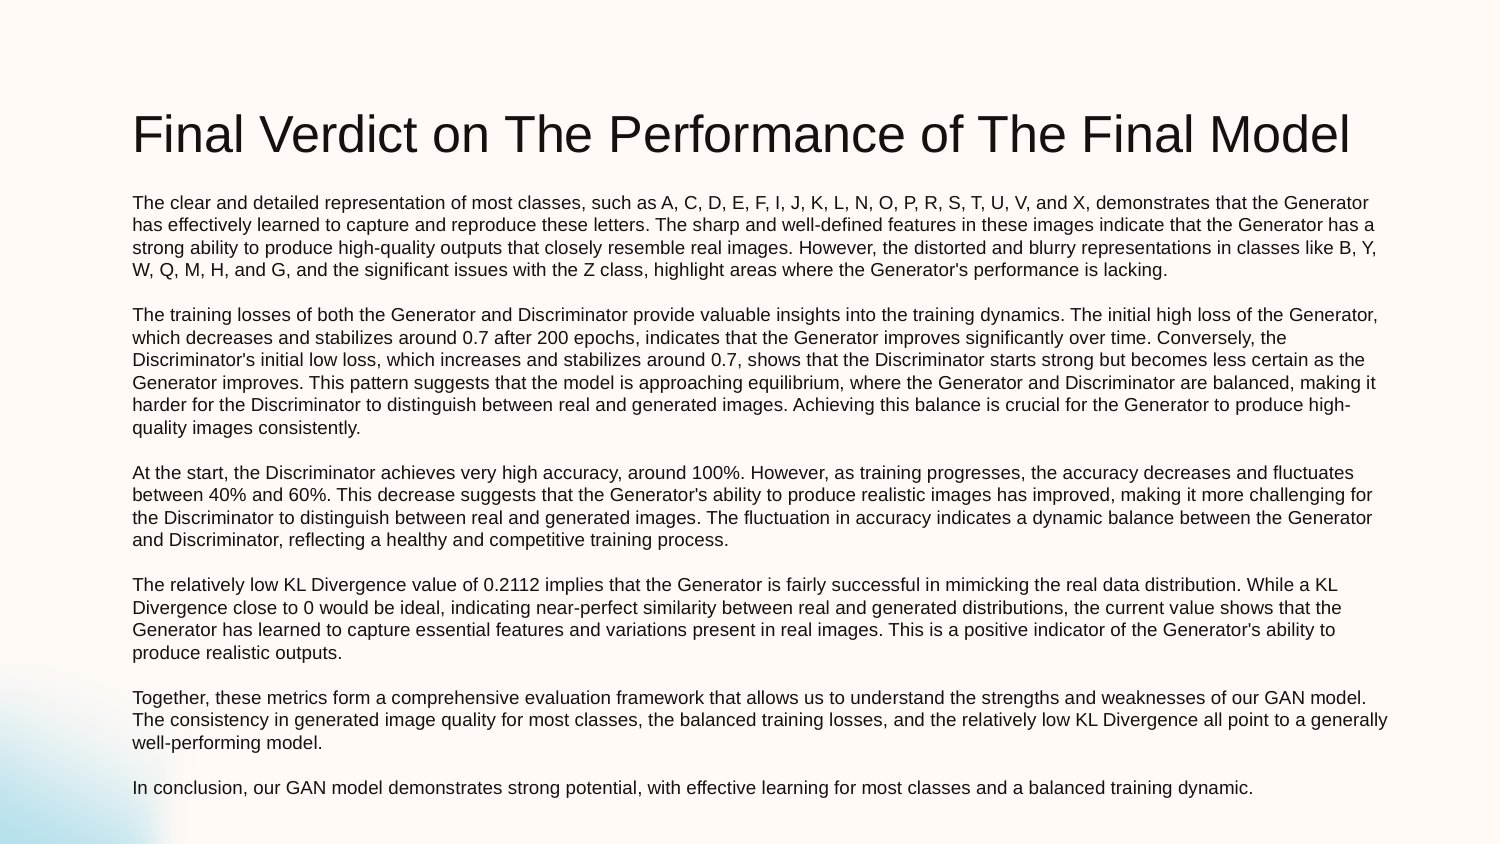

# Final Verdict on The Performance of The Final Model
The clear and detailed representation of most classes, such as A, C, D, E, F, I, J, K, L, N, O, P, R, S, T, U, V, and X, demonstrates that the Generator has effectively learned to capture and reproduce these letters. The sharp and well-defined features in these images indicate that the Generator has a strong ability to produce high-quality outputs that closely resemble real images. However, the distorted and blurry representations in classes like B, Y, W, Q, M, H, and G, and the significant issues with the Z class, highlight areas where the Generator's performance is lacking.

The training losses of both the Generator and Discriminator provide valuable insights into the training dynamics. The initial high loss of the Generator, which decreases and stabilizes around 0.7 after 200 epochs, indicates that the Generator improves significantly over time. Conversely, the Discriminator's initial low loss, which increases and stabilizes around 0.7, shows that the Discriminator starts strong but becomes less certain as the Generator improves. This pattern suggests that the model is approaching equilibrium, where the Generator and Discriminator are balanced, making it harder for the Discriminator to distinguish between real and generated images. Achieving this balance is crucial for the Generator to produce high-quality images consistently.

At the start, the Discriminator achieves very high accuracy, around 100%. However, as training progresses, the accuracy decreases and fluctuates between 40% and 60%. This decrease suggests that the Generator's ability to produce realistic images has improved, making it more challenging for the Discriminator to distinguish between real and generated images. The fluctuation in accuracy indicates a dynamic balance between the Generator and Discriminator, reflecting a healthy and competitive training process.

The relatively low KL Divergence value of 0.2112 implies that the Generator is fairly successful in mimicking the real data distribution. While a KL Divergence close to 0 would be ideal, indicating near-perfect similarity between real and generated distributions, the current value shows that the Generator has learned to capture essential features and variations present in real images. This is a positive indicator of the Generator's ability to produce realistic outputs.

Together, these metrics form a comprehensive evaluation framework that allows us to understand the strengths and weaknesses of our GAN model. The consistency in generated image quality for most classes, the balanced training losses, and the relatively low KL Divergence all point to a generally well-performing model.

In conclusion, our GAN model demonstrates strong potential, with effective learning for most classes and a balanced training dynamic.